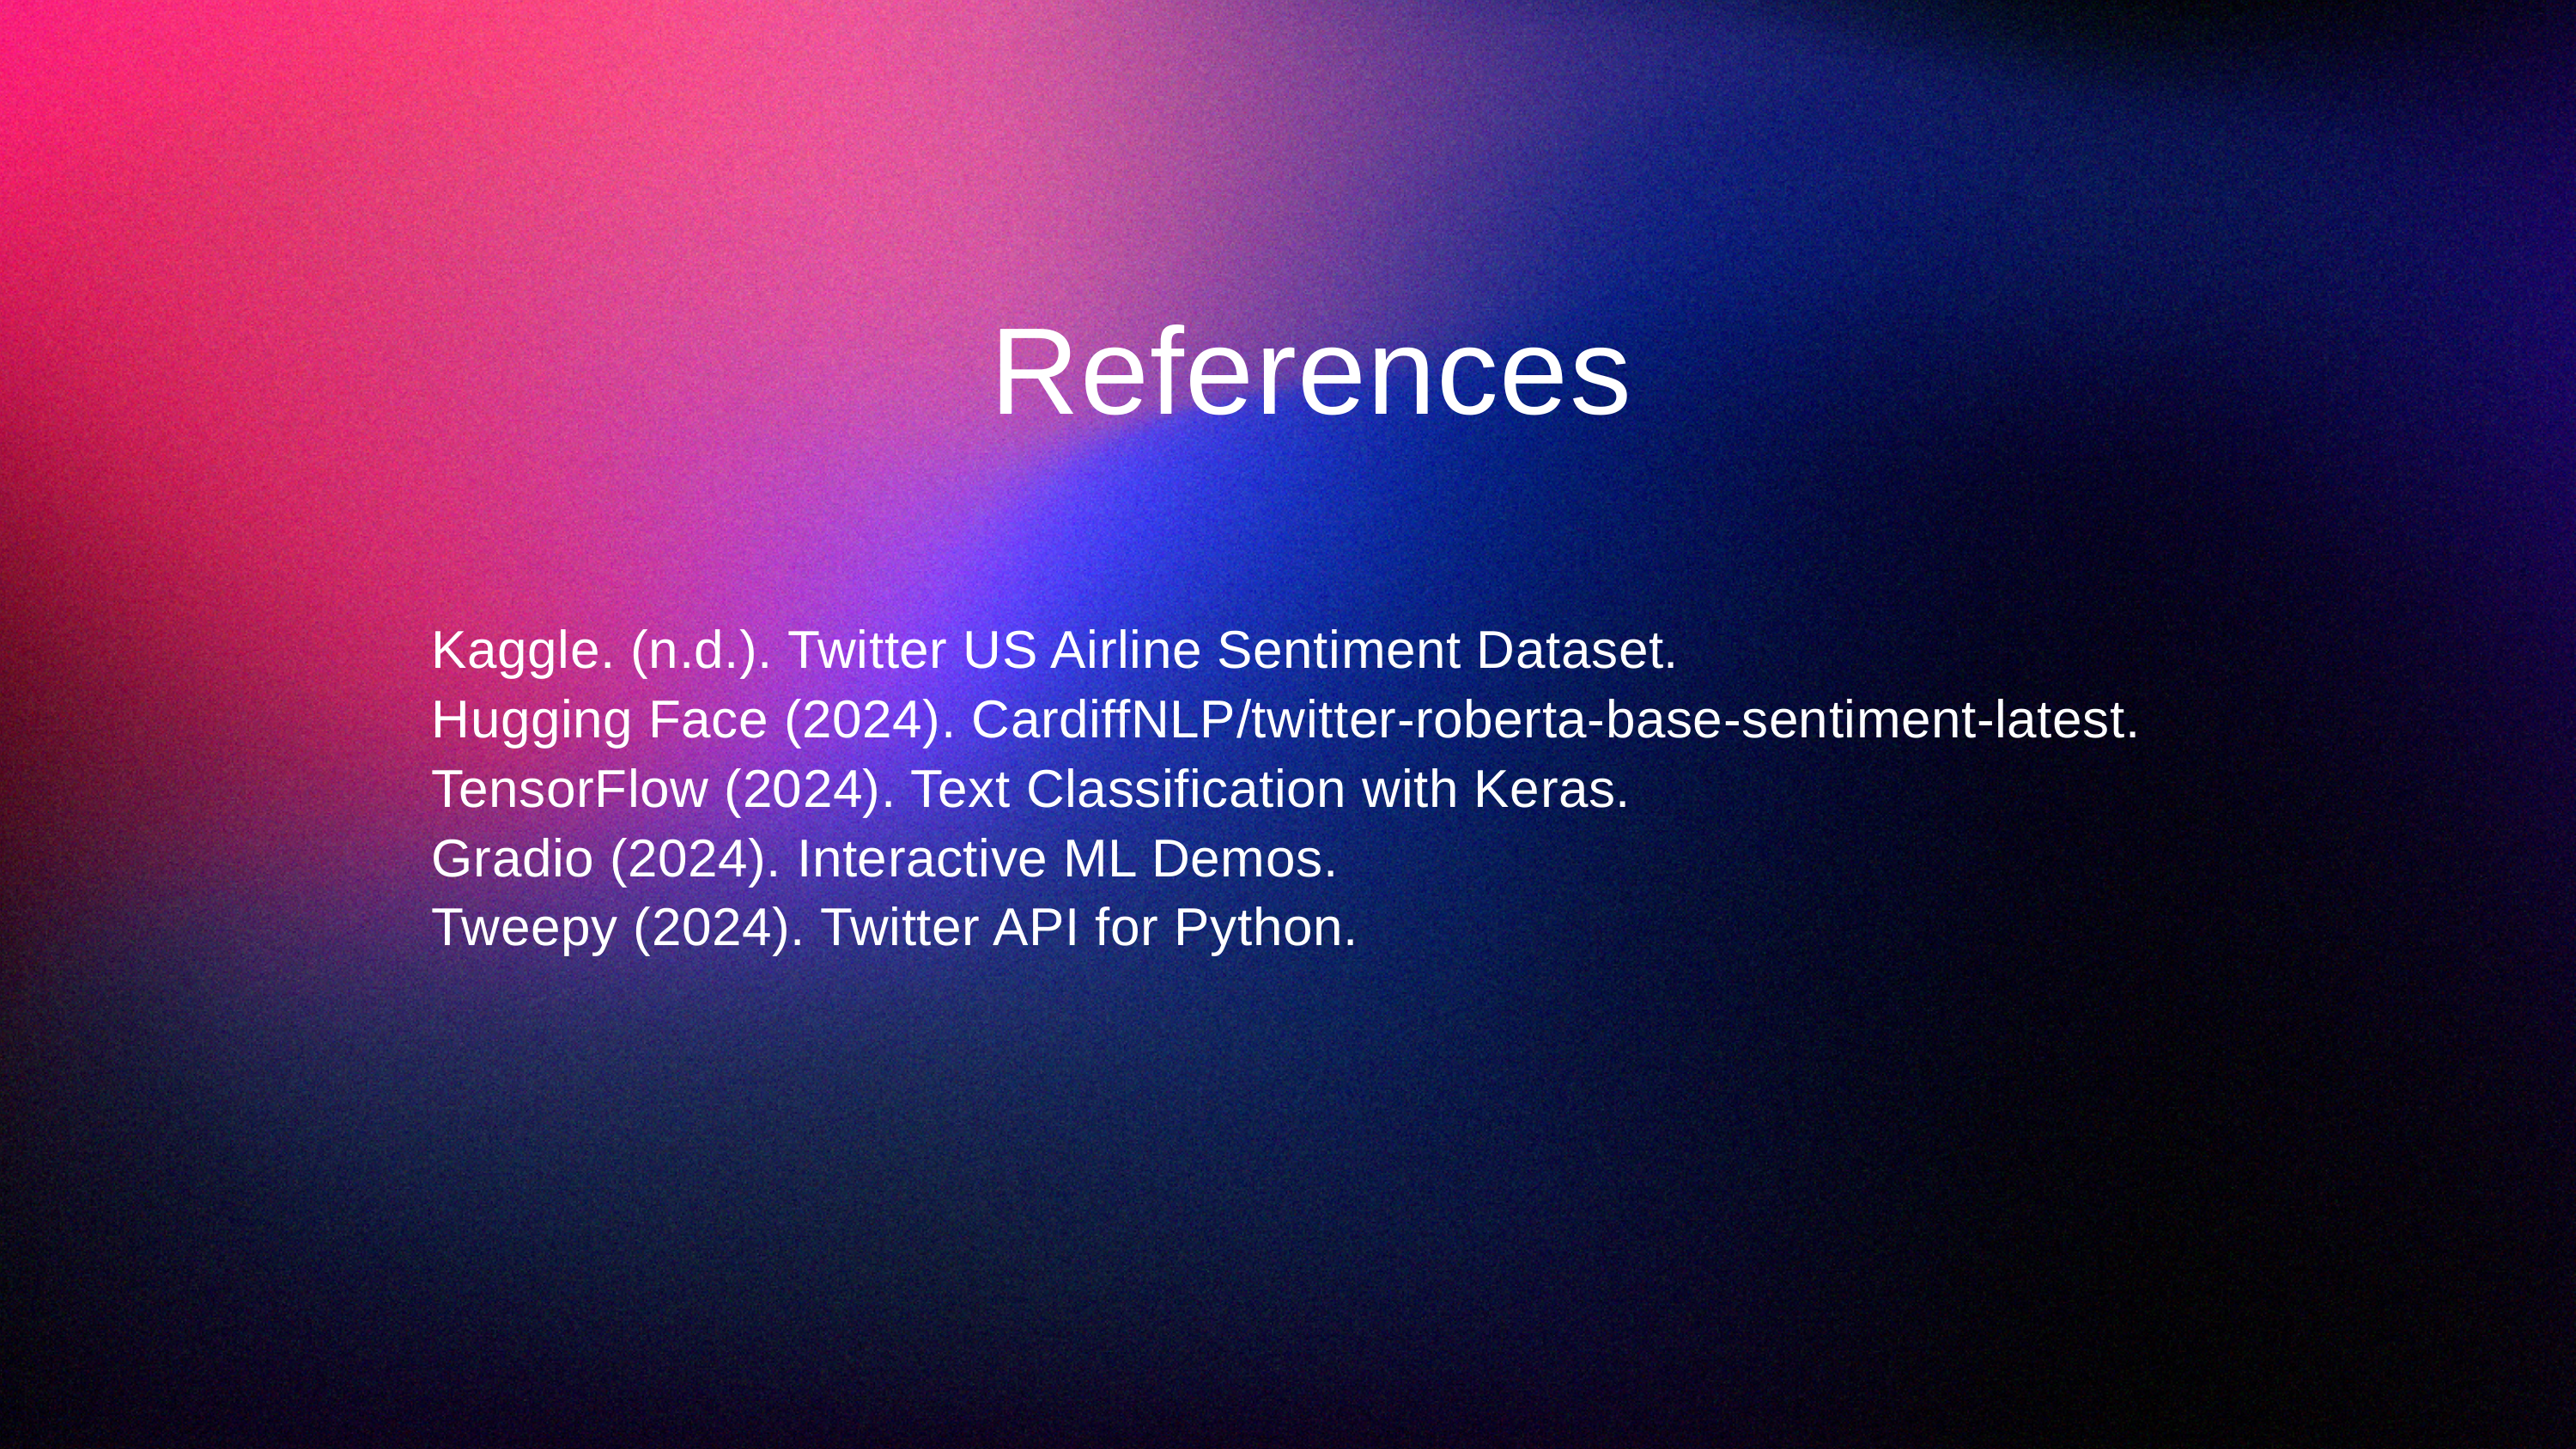

References
Kaggle. (n.d.). Twitter US Airline Sentiment Dataset.
Hugging Face (2024). CardiffNLP/twitter-roberta-base-sentiment-latest.
TensorFlow (2024). Text Classification with Keras.
Gradio (2024). Interactive ML Demos.
Tweepy (2024). Twitter API for Python.